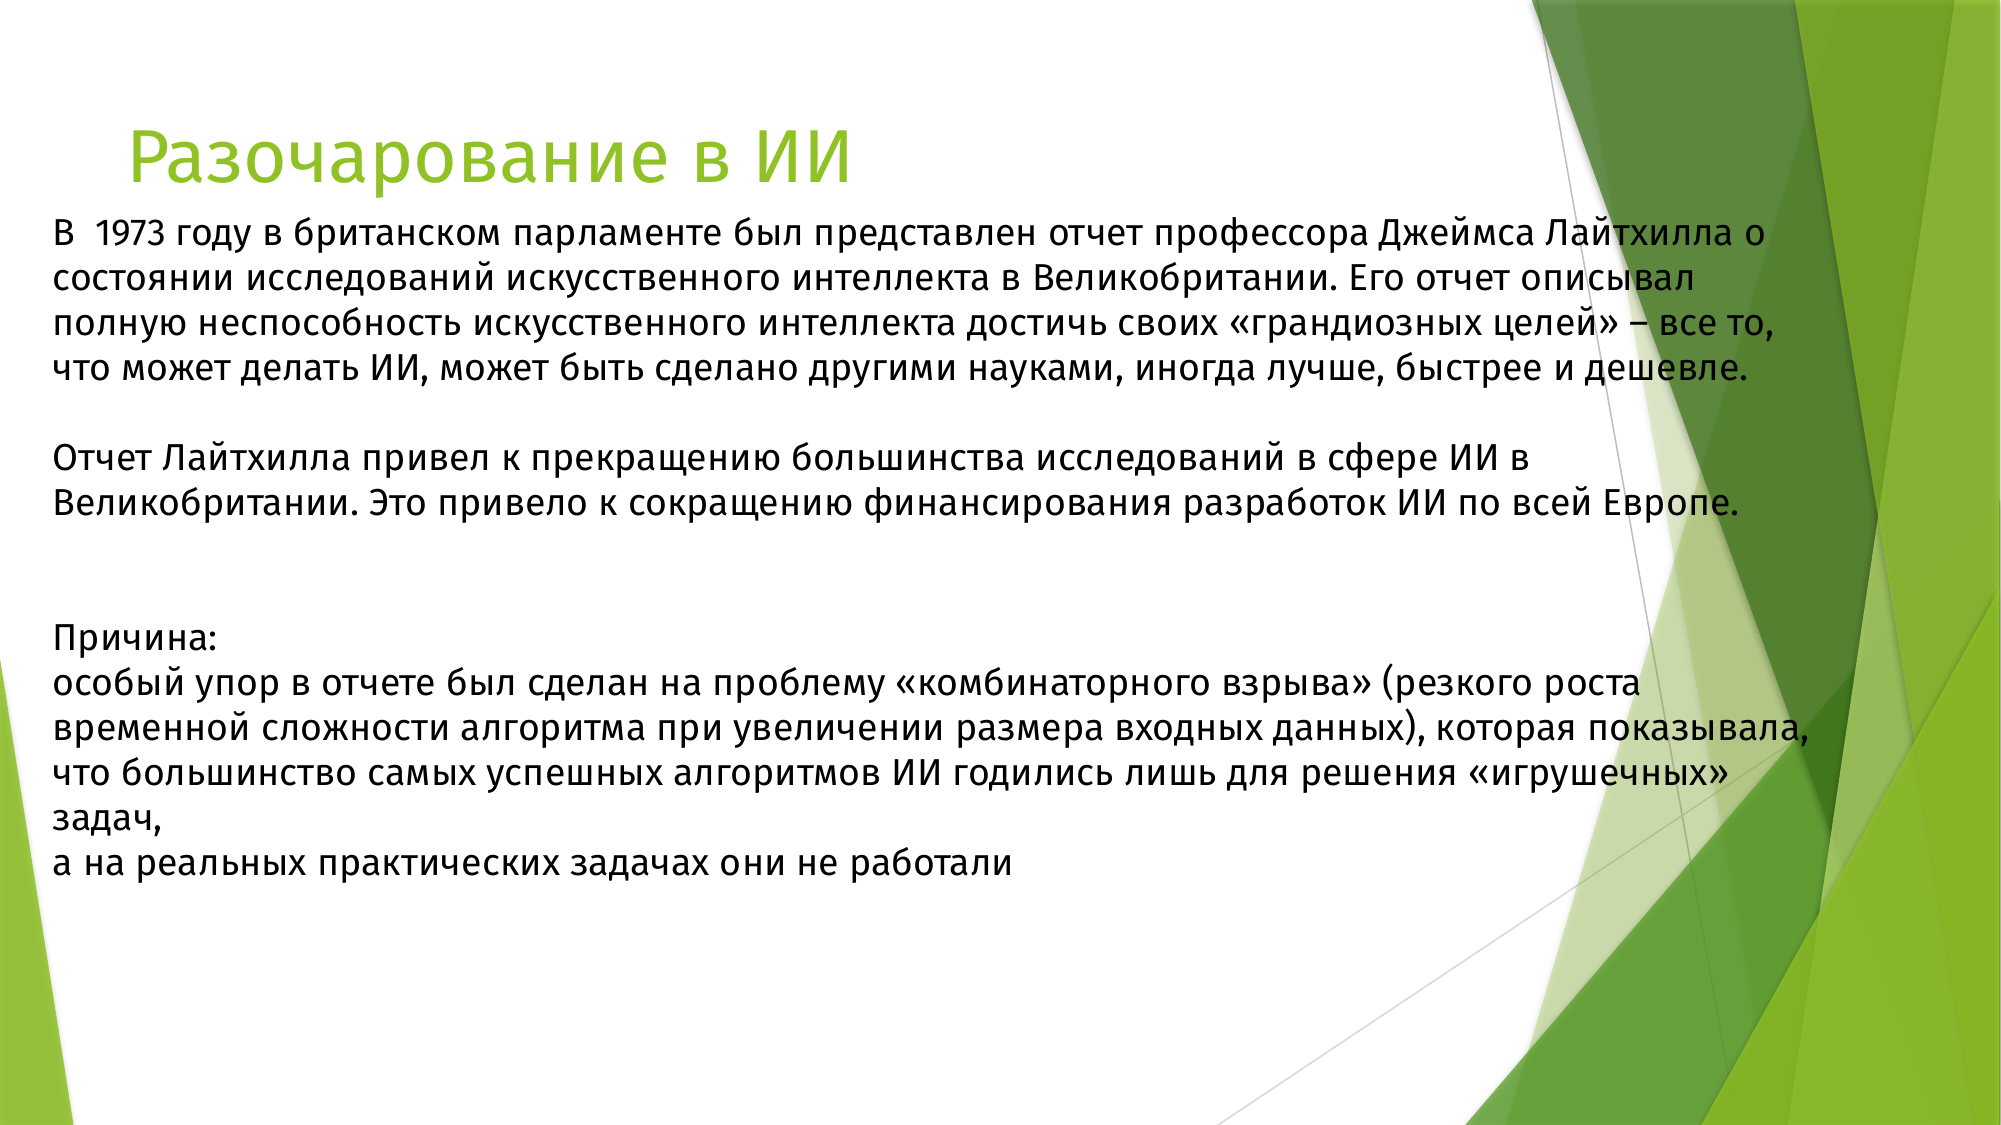

# Разочарование в ИИ
В  1973 году в британском парламенте был представлен отчет профессора Джеймса Лайтхилла о состоянии исследований искусственного интеллекта в Великобритании. Его отчет описывал полную неспособность искусственного интеллекта достичь своих «грандиозных целей» – все то, что может делать ИИ, может быть сделано другими науками, иногда лучше, быстрее и дешевле.

Отчет Лайтхилла привел к прекращению большинства исследований в сфере ИИ в Великобритании. Это привело к сокращению финансирования разработок ИИ по всей Европе.

Причина:
особый упор в отчете был сделан на проблему «комбинаторного взрыва» (резкого роста временной сложности алгоритма при увеличении размера входных данных), которая показывала, что большинство самых успешных алгоритмов ИИ годились лишь для решения «игрушечных» задач,
а на реальных практических задачах они не работали